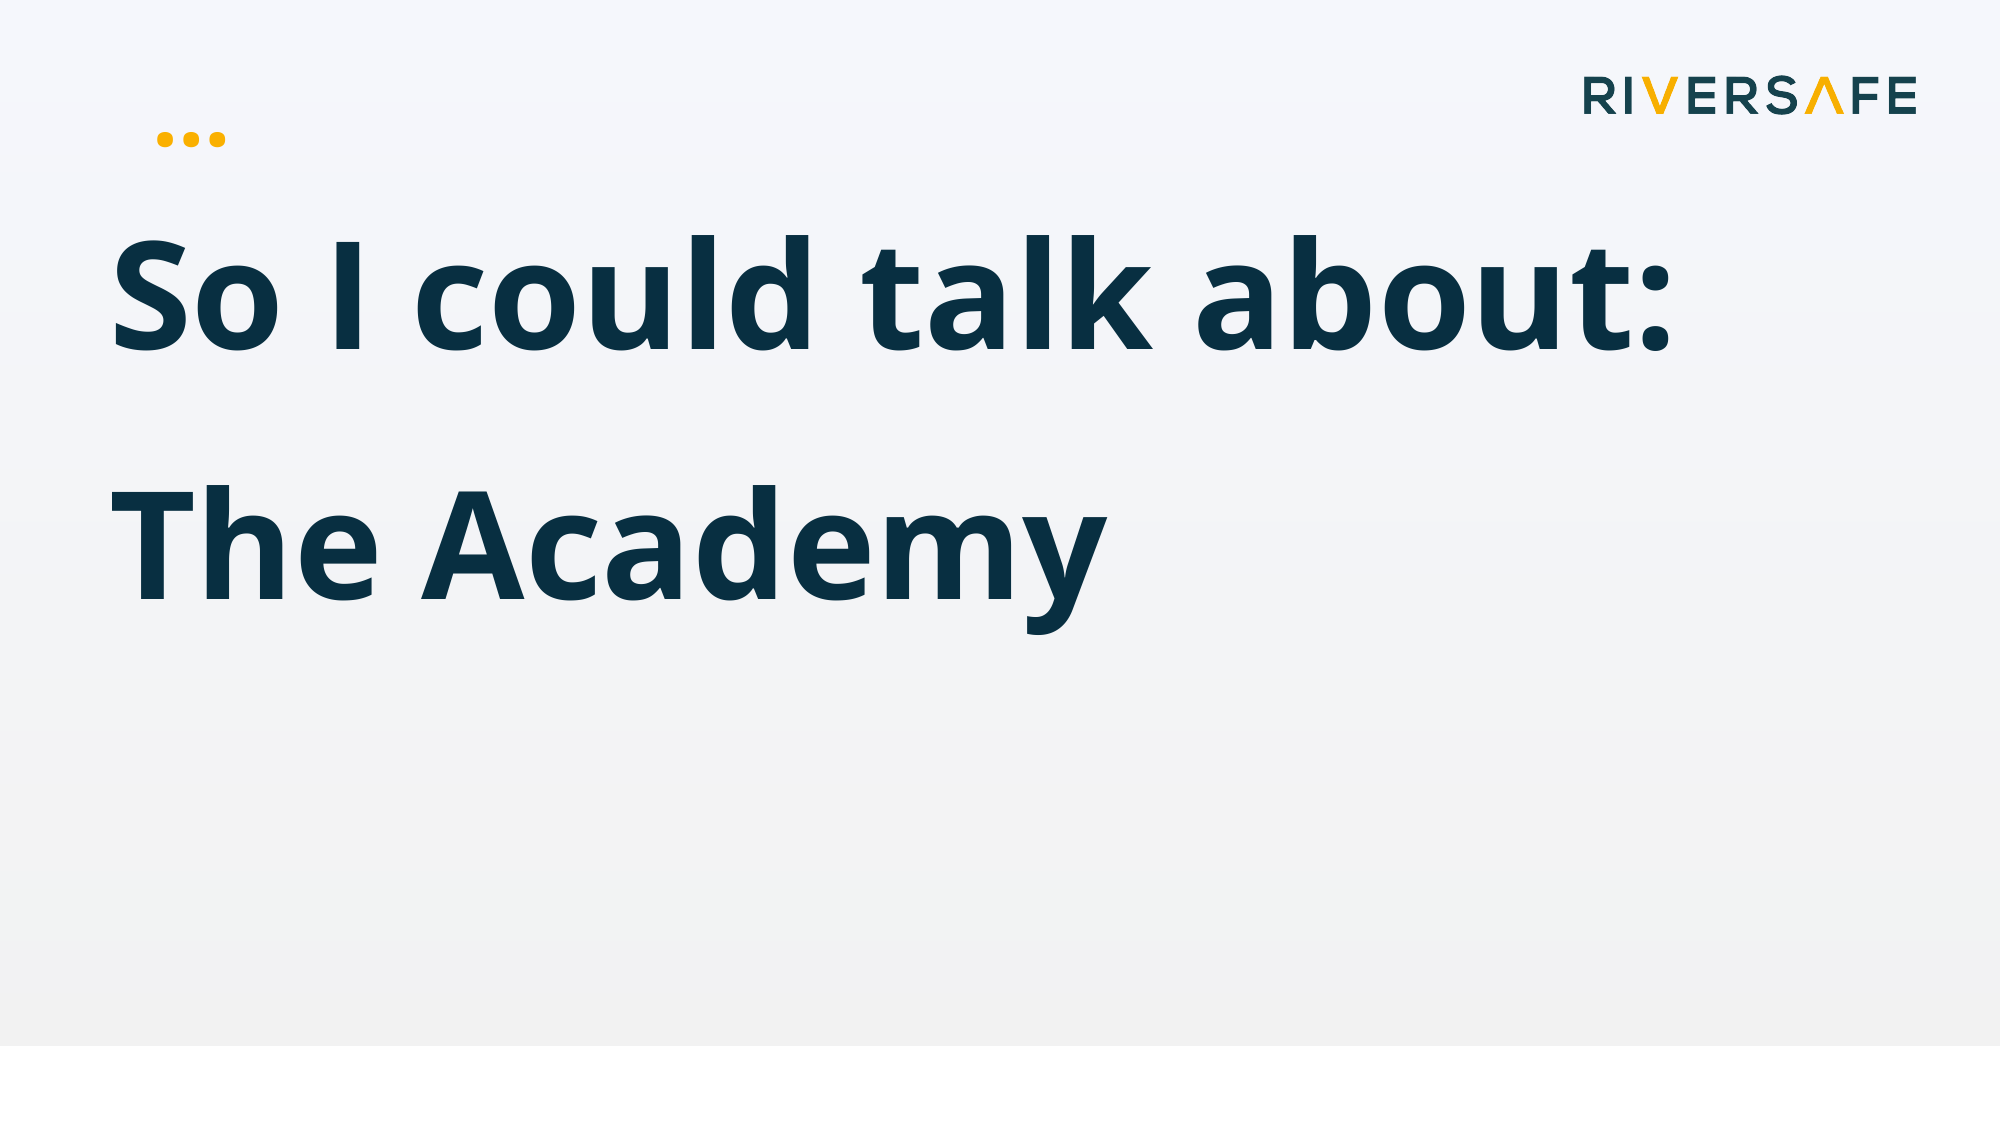

# …

So I could talk about:

The Academy